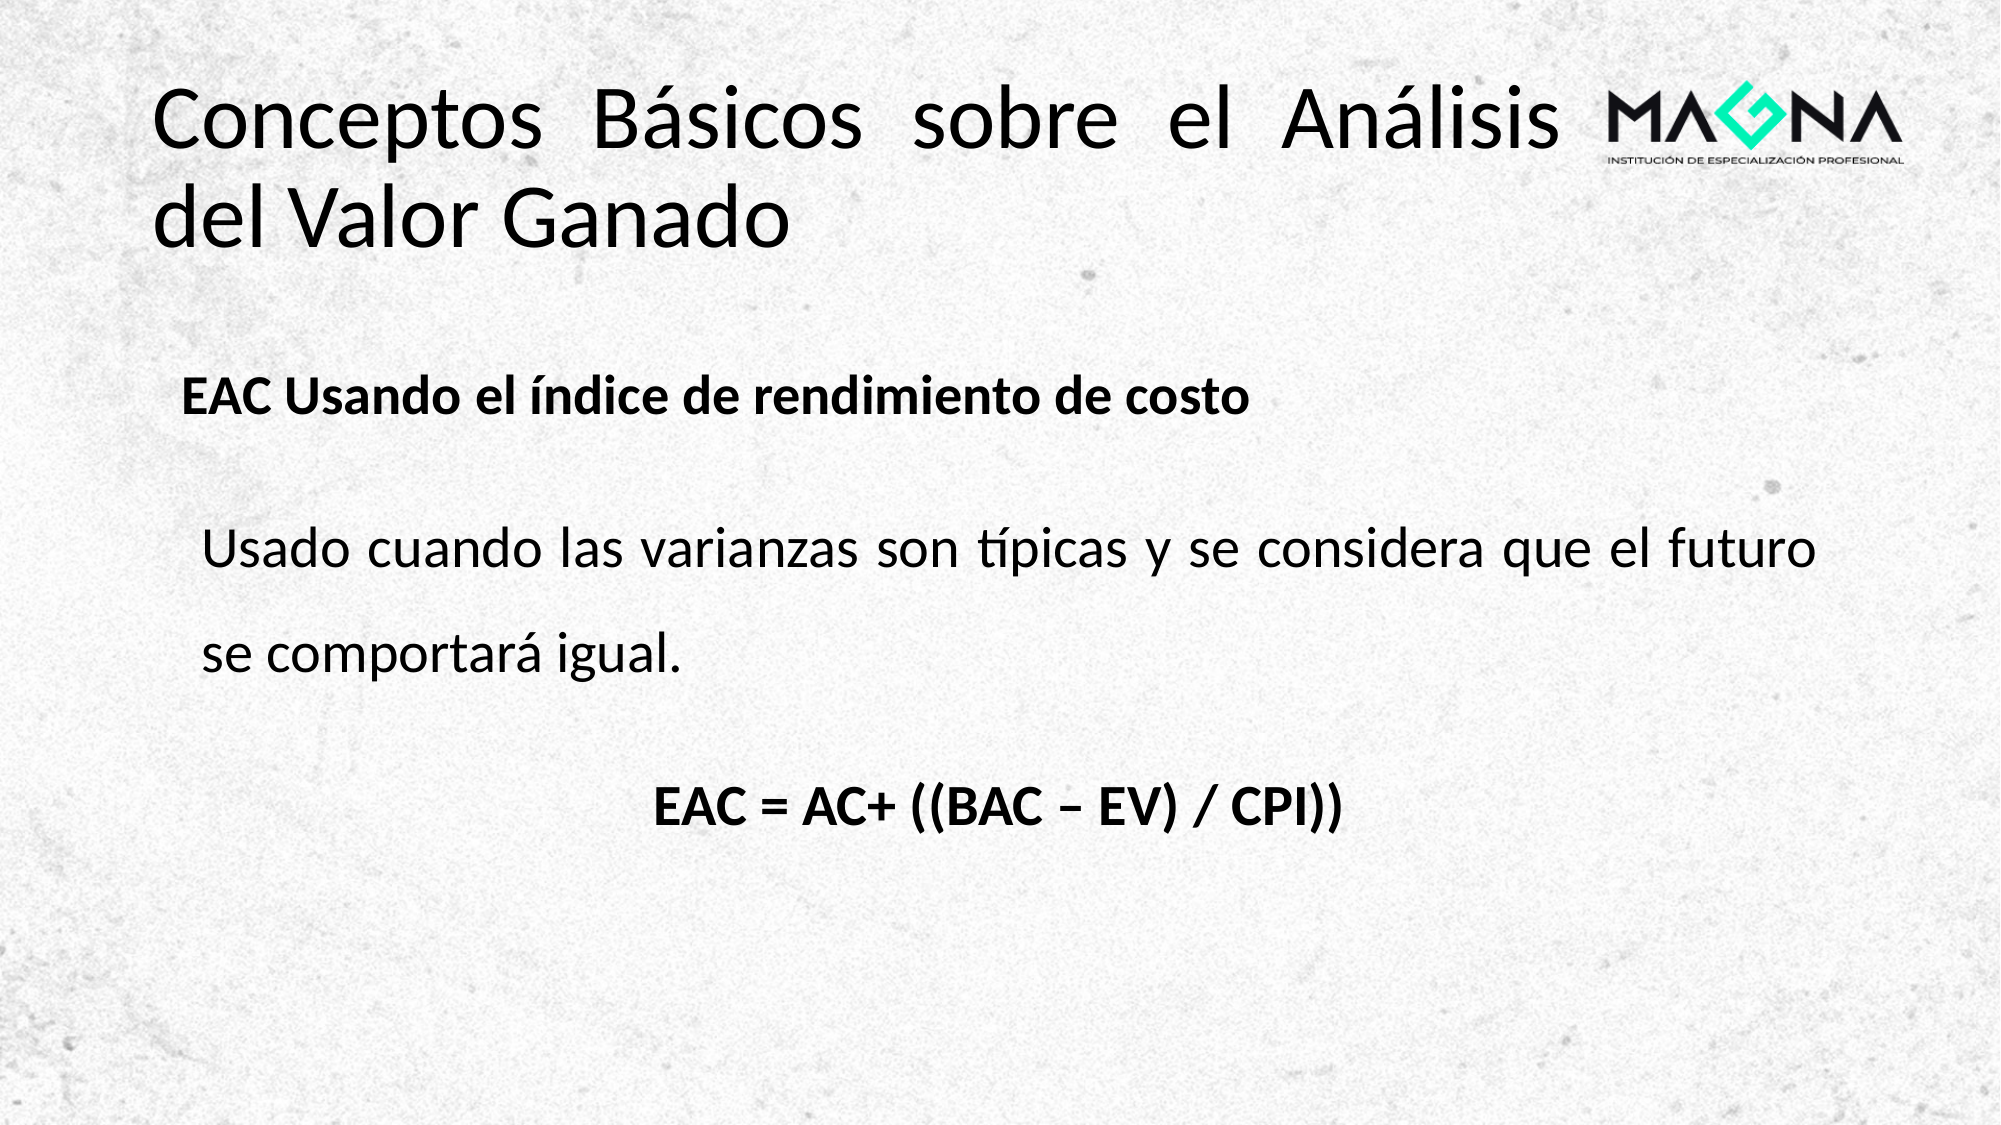

# Conceptos Básicos sobre el Análisis del Valor Ganado
EAC Usando el índice de rendimiento de costo
Usado cuando las varianzas son típicas y se considera que el futuro se comportará igual.
EAC = AC+ ((BAC – EV) / CPI))